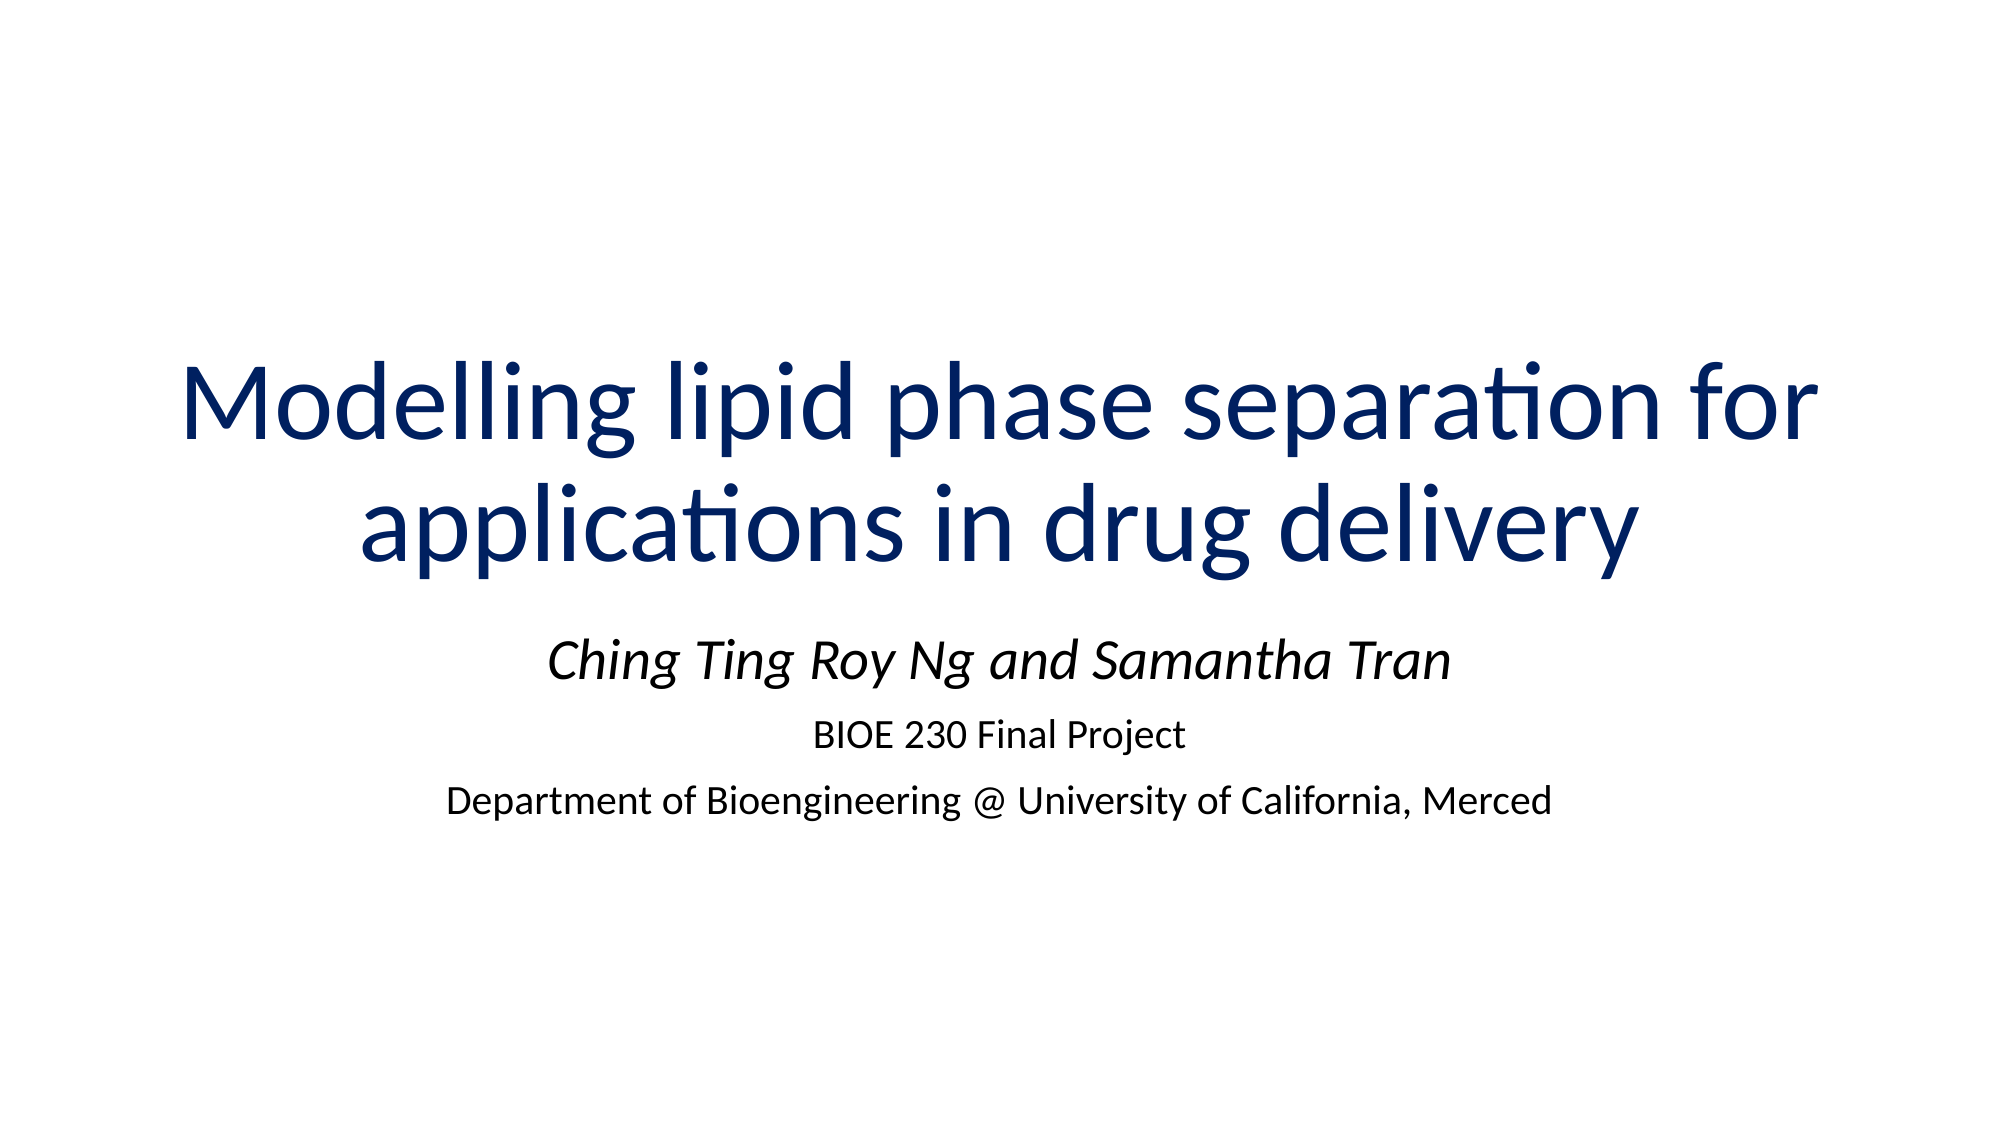

# Modelling lipid phase separation for applications in drug delivery
Ching Ting Roy Ng and Samantha Tran
BIOE 230 Final Project
Department of Bioengineering @ University of California, Merced